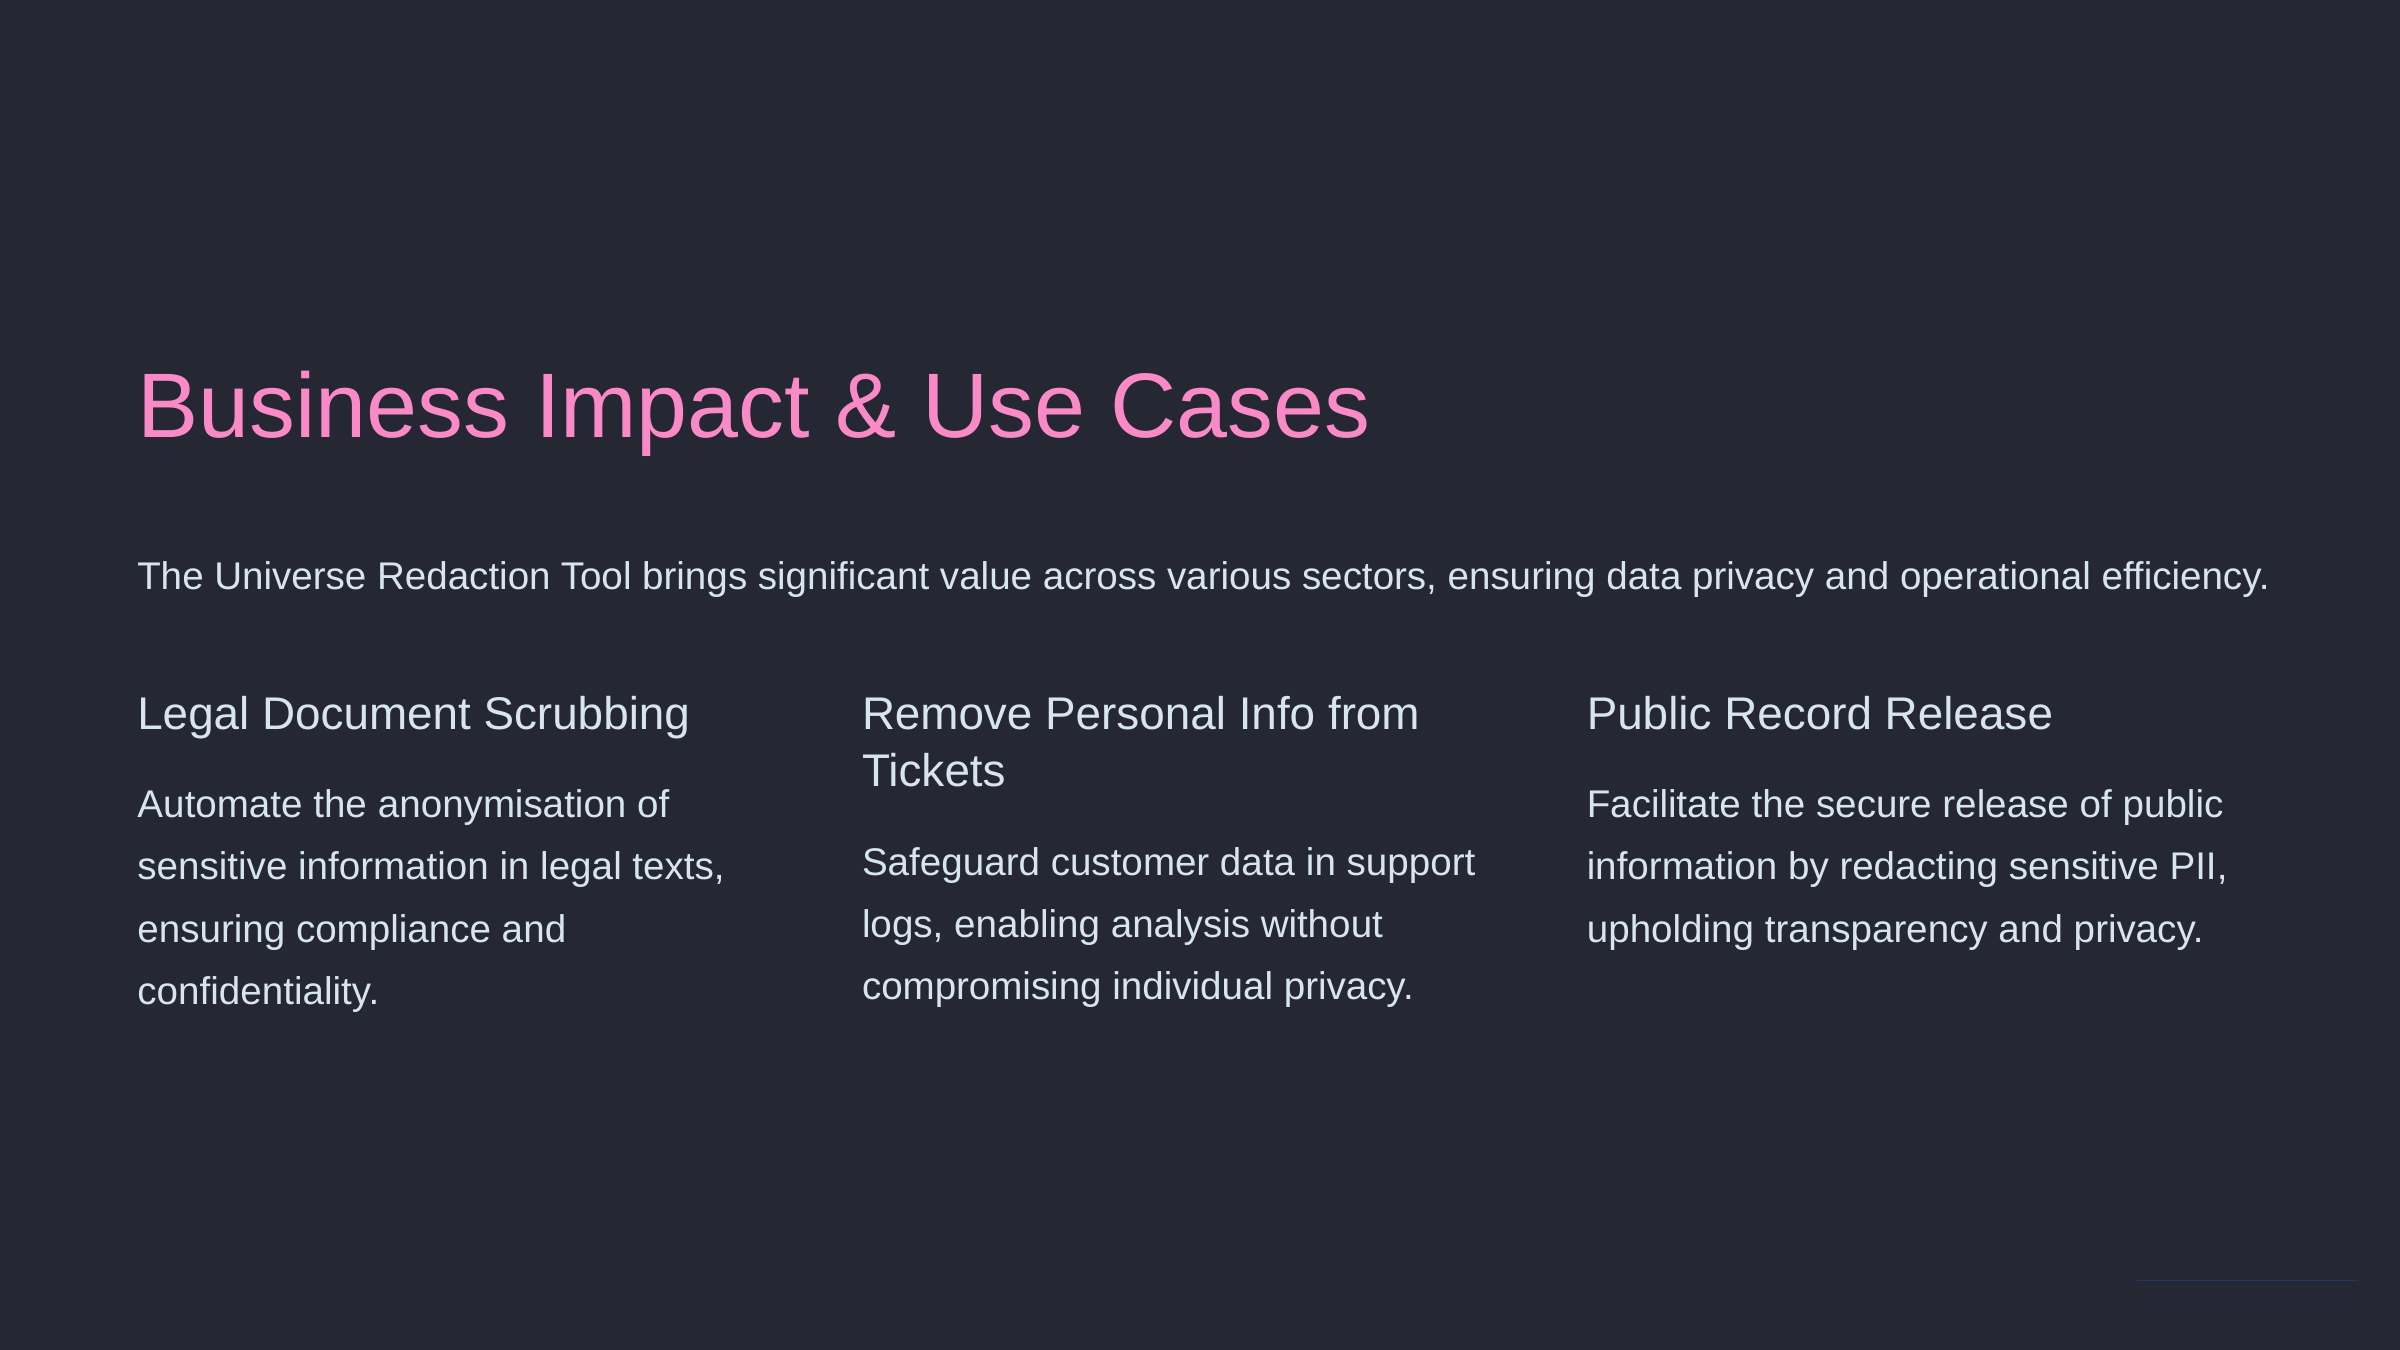

Business Impact & Use Cases
The Universe Redaction Tool brings significant value across various sectors, ensuring data privacy and operational efficiency.
Legal Document Scrubbing
Remove Personal Info from Tickets
Public Record Release
Automate the anonymisation of sensitive information in legal texts, ensuring compliance and confidentiality.
Facilitate the secure release of public information by redacting sensitive PII, upholding transparency and privacy.
Safeguard customer data in support logs, enabling analysis without compromising individual privacy.